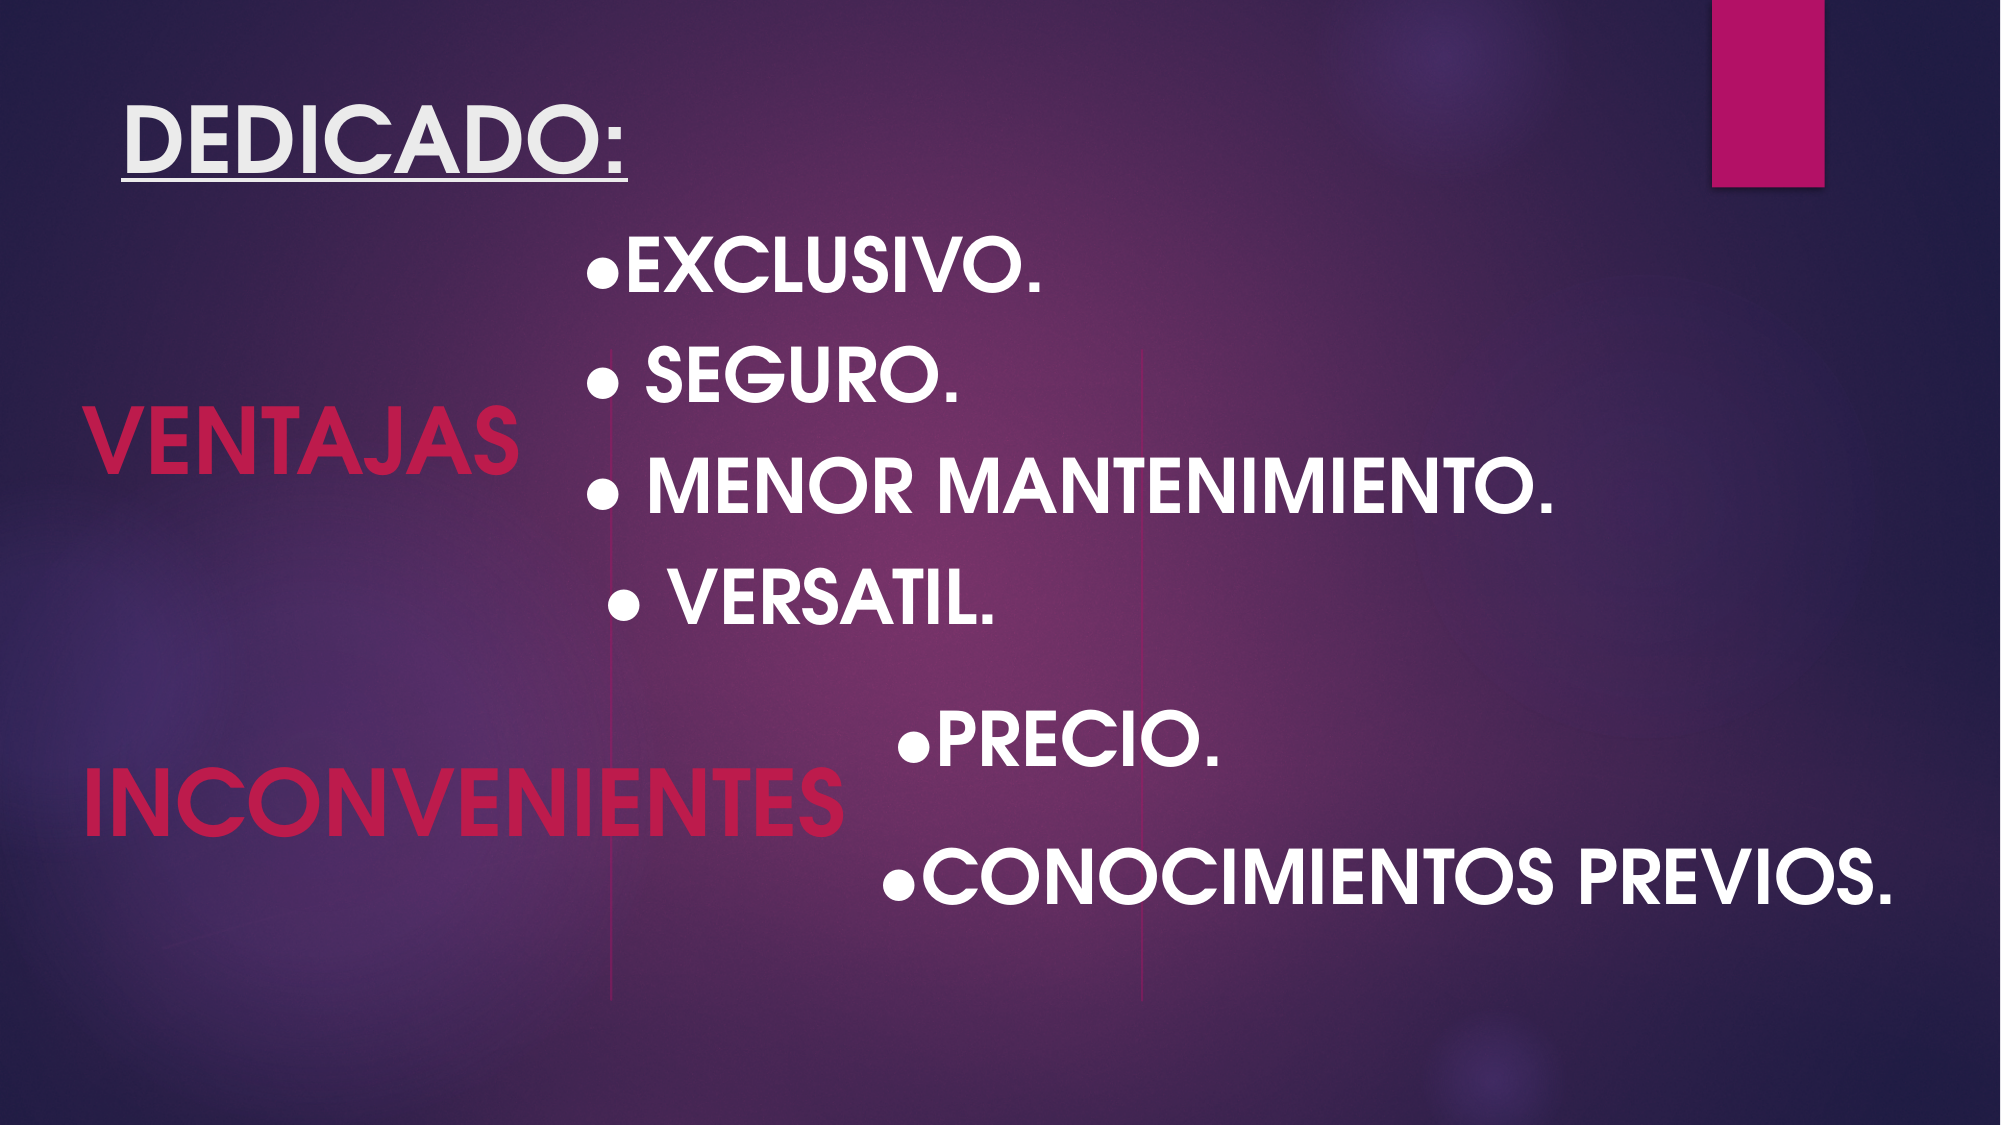

# DEDICADO:

•EXCLUSIVO.
• SEGURO.
• MENOR MANTENIMIENTO.
 • VERSATIL.
VENTAJAS
•PRECIO.
INCONVENIENTES
•CONOCIMIENTOS PREVIOS.